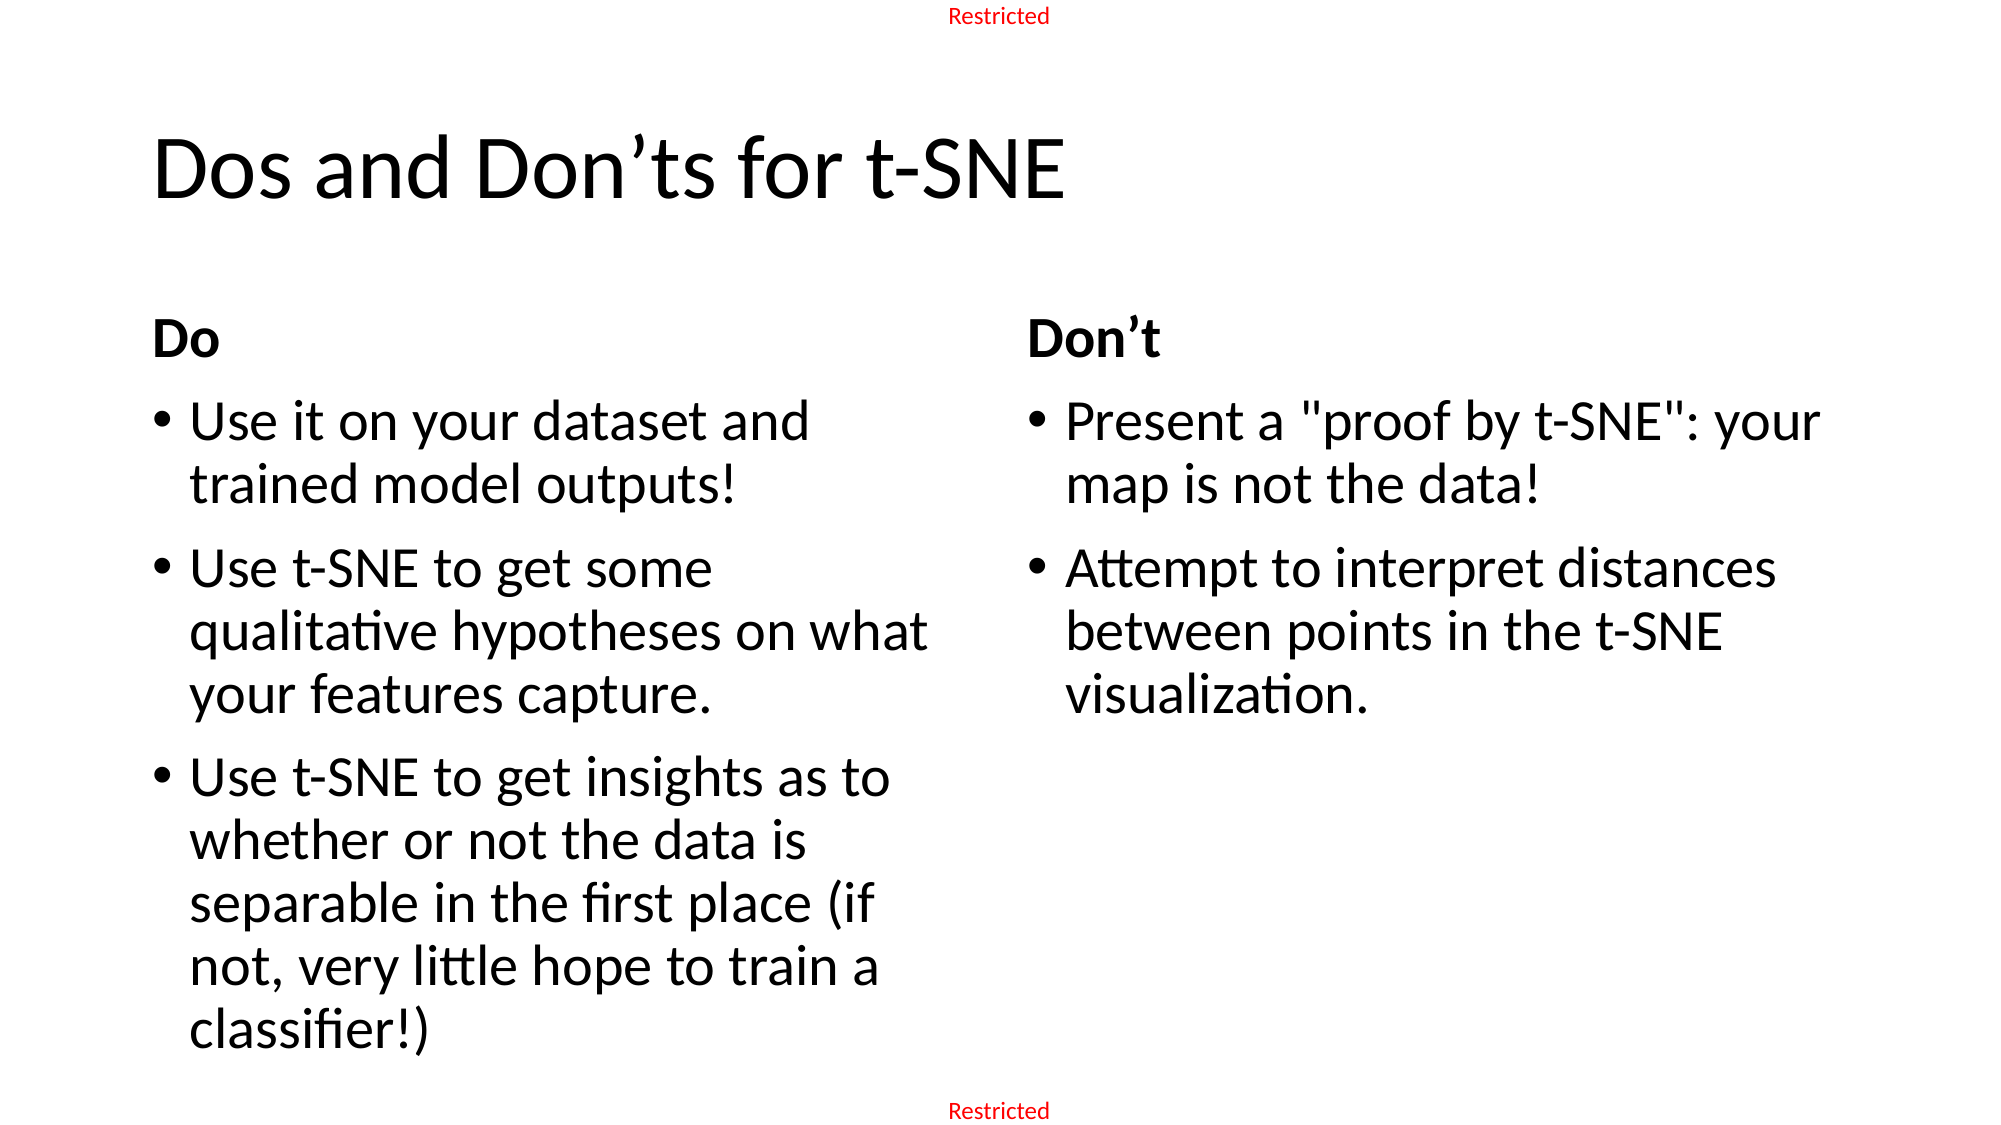

# Dos and Don’ts for t-SNE
Do
Use it on your dataset and trained model outputs!
Use t-SNE to get some qualitative hypotheses on what your features capture.
Use t-SNE to get insights as to whether or not the data is separable in the first place (if not, very little hope to train a classifier!)
Don’t
Present a "proof by t-SNE": your map is not the data!
Attempt to interpret distances between points in the t-SNE visualization.